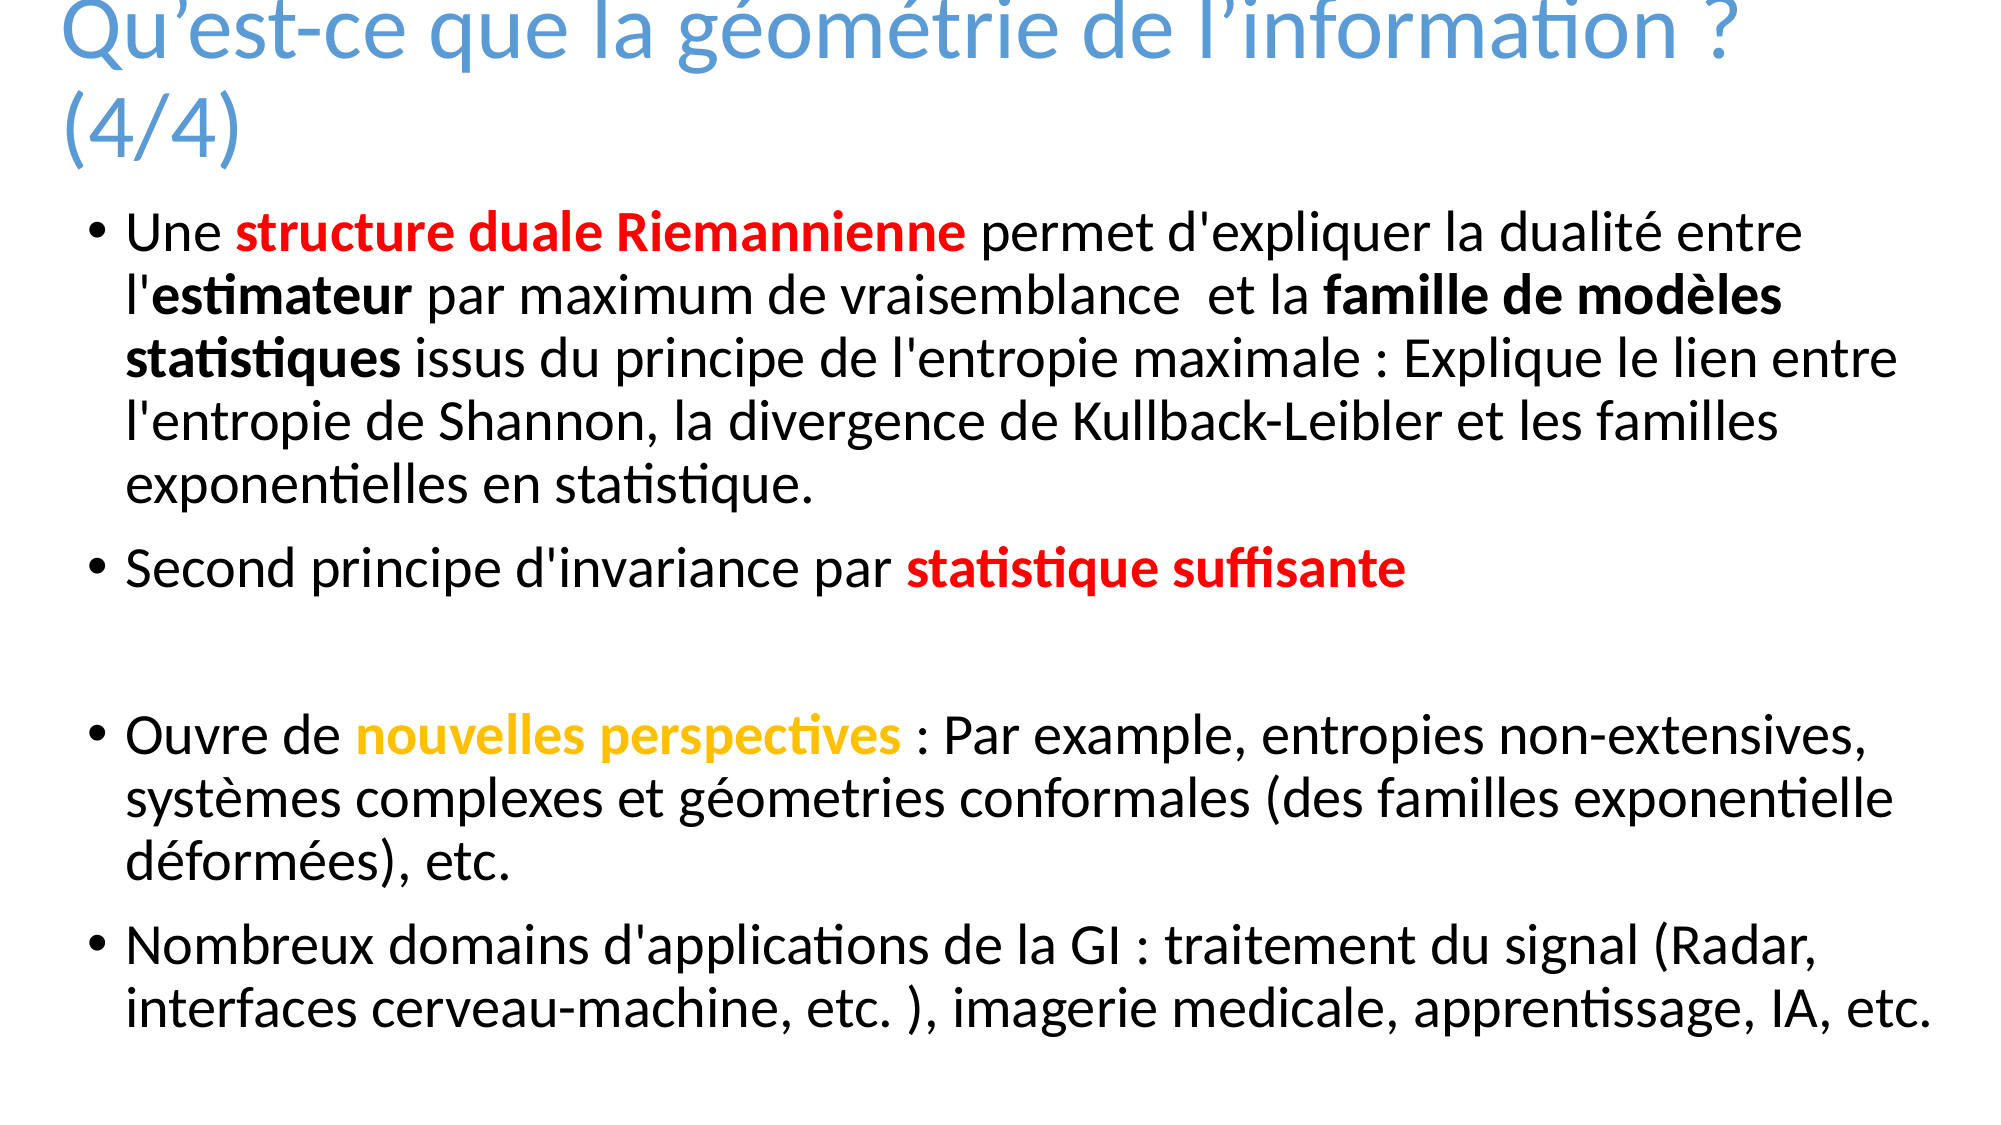

Qu’est-ce que la géométrie de l’information ?  (4/4)
Une structure duale Riemannienne permet d'expliquer la dualité entre l'estimateur par maximum de vraisemblance  et la famille de modèles statistiques issus du principe de l'entropie maximale : Explique le lien entre l'entropie de Shannon, la divergence de Kullback-Leibler et les familles exponentielles en statistique.
Second principe d'invariance par statistique suffisante

Ouvre de nouvelles perspectives : Par example, entropies non-extensives, systèmes complexes et géometries conformales (des familles exponentielle déformées), etc.
Nombreux domains d'applications de la GI : traitement du signal (Radar, interfaces cerveau-machine, etc. ), imagerie medicale, apprentissage, IA, etc.